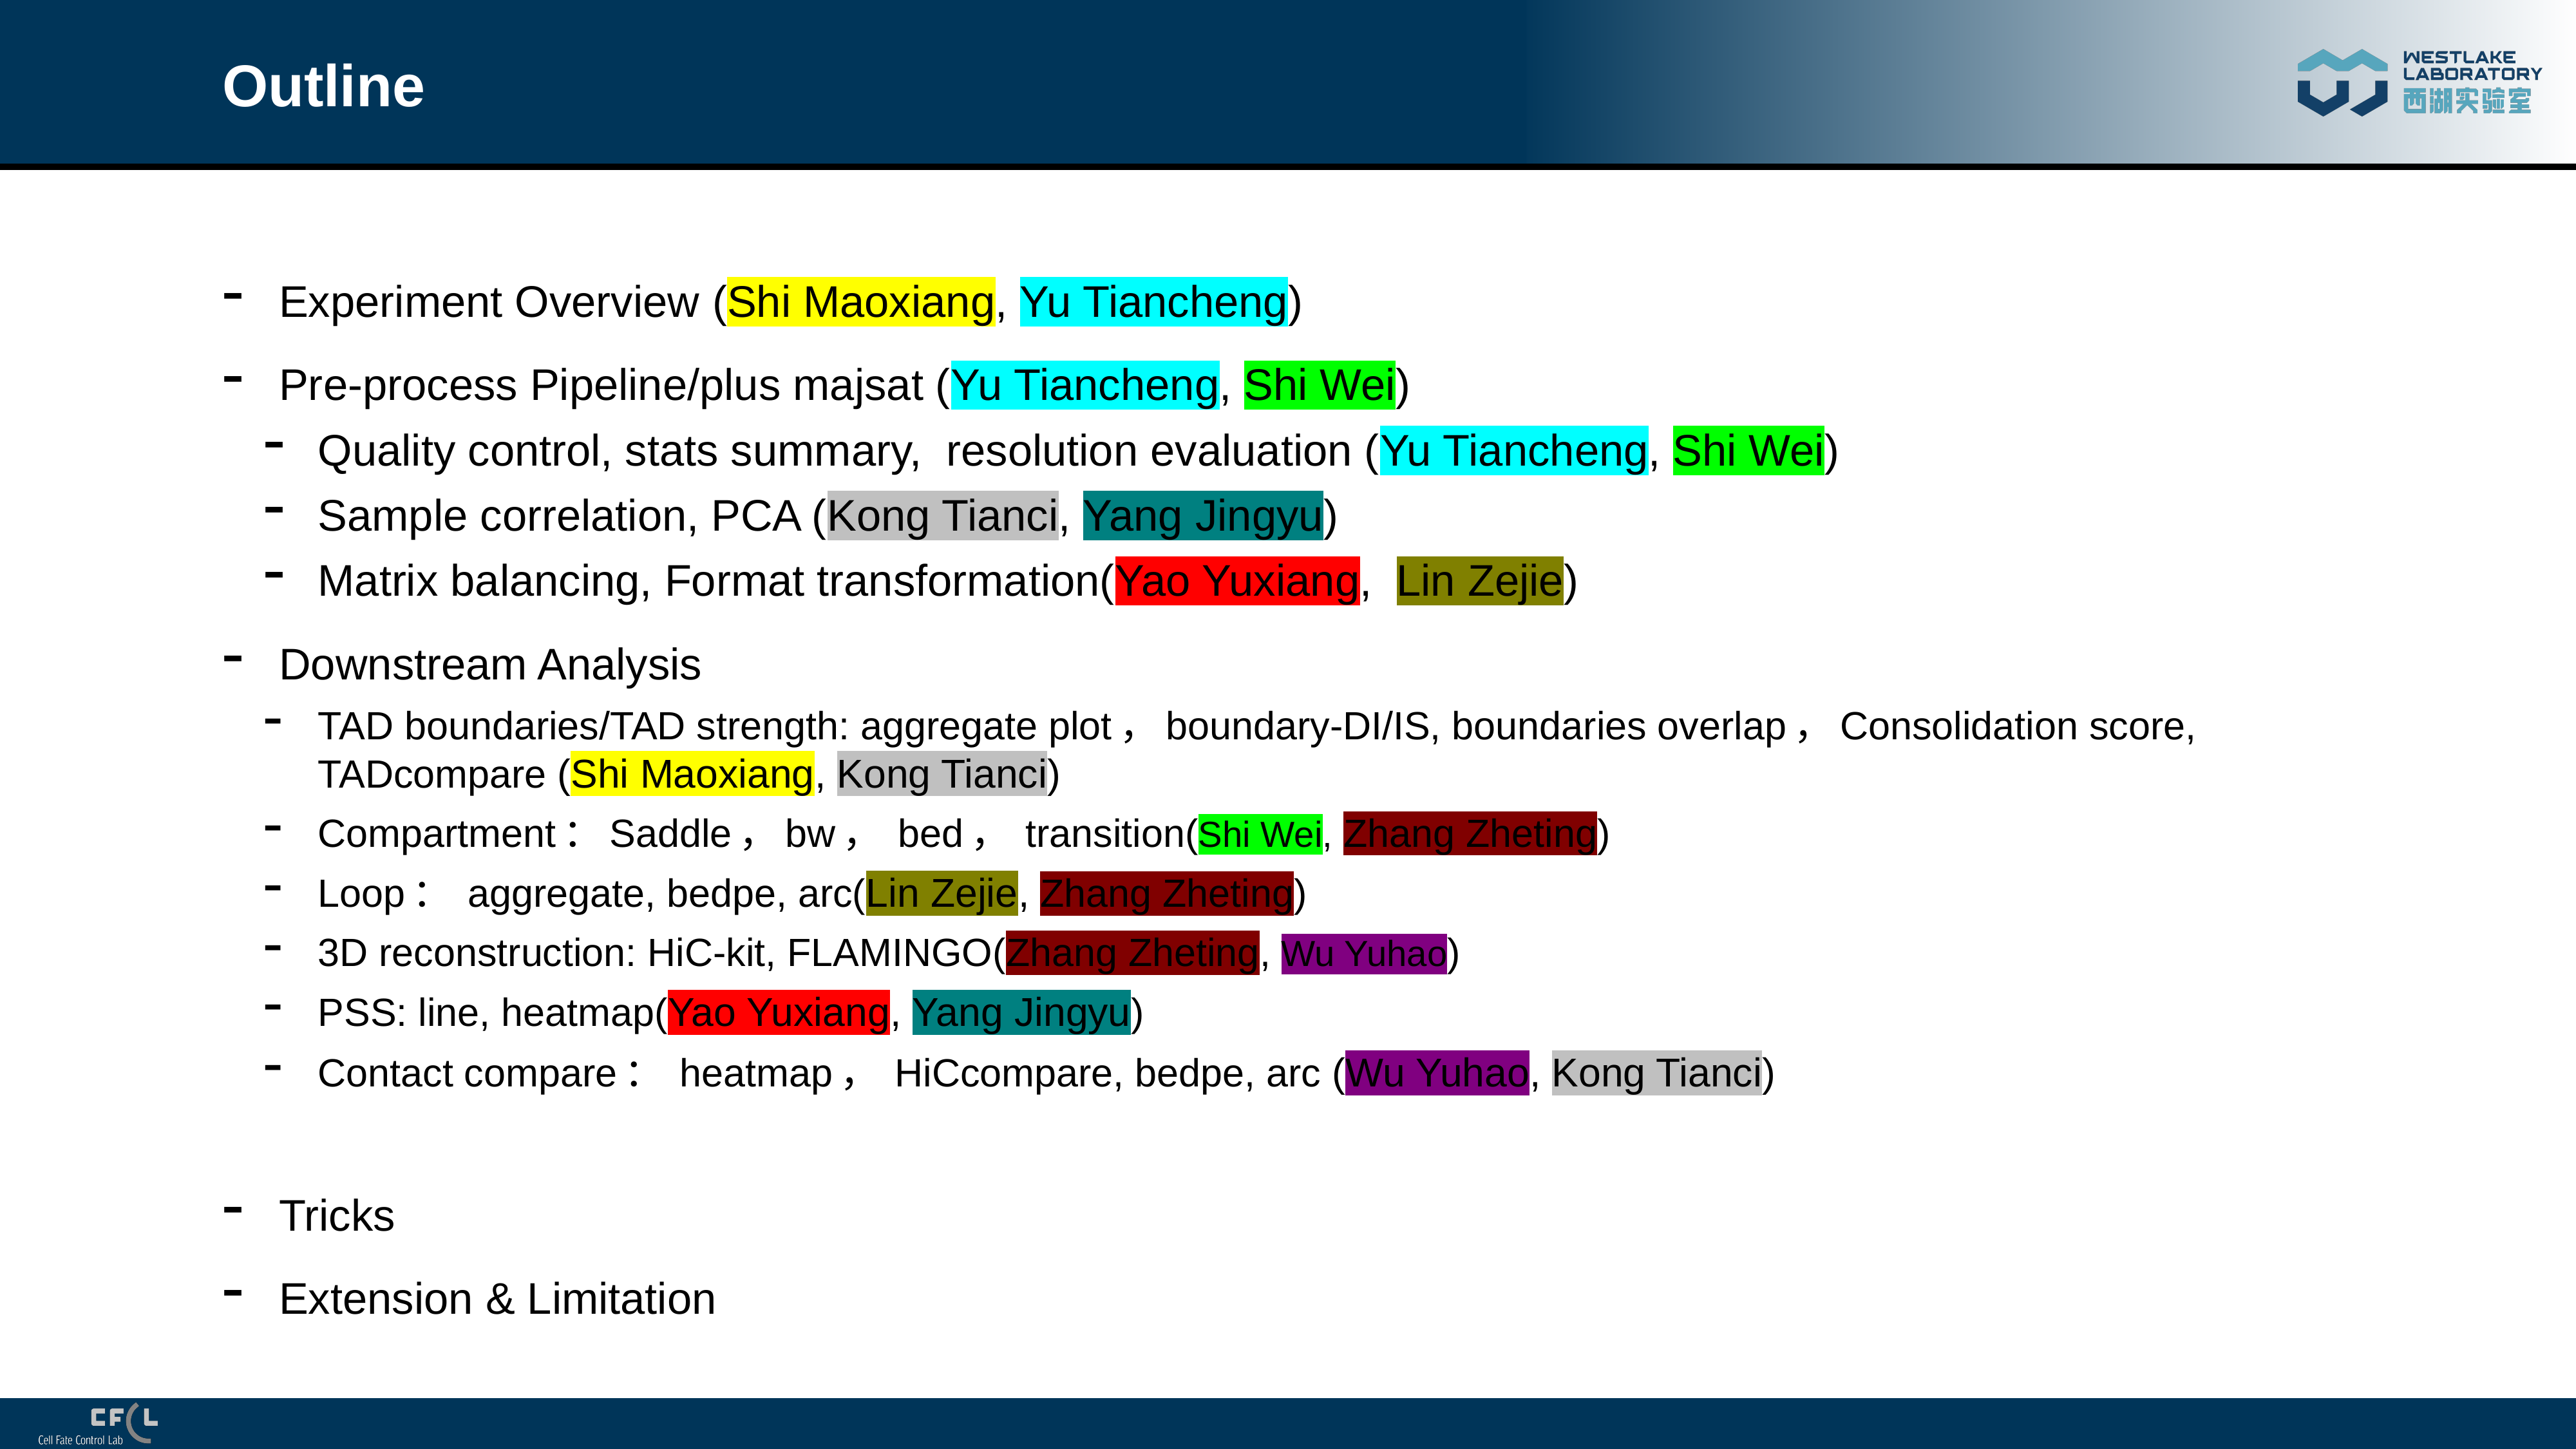

# Outline
Experiment Overview (Shi Maoxiang, Yu Tiancheng)
Pre-process Pipeline/plus majsat (Yu Tiancheng, Shi Wei)
Quality control, stats summary,  resolution evaluation (Yu Tiancheng, Shi Wei)
Sample correlation, PCA (Kong Tianci, Yang Jingyu)
Matrix balancing, Format transformation(Yao Yuxiang,  Lin Zejie)
Downstream Analysis
TAD boundaries/TAD strength: aggregate plot，boundary-DI/IS, boundaries overlap，Consolidation score, TADcompare (Shi Maoxiang, Kong Tianci)
Compartment：Saddle，bw， bed， transition(Shi Wei, Zhang Zheting)
Loop： aggregate, bedpe, arc(Lin Zejie, Zhang Zheting)
3D reconstruction: HiC-kit, FLAMINGO(Zhang Zheting, Wu Yuhao)
PSS: line, heatmap(Yao Yuxiang, Yang Jingyu)
Contact compare： heatmap， HiCcompare, bedpe, arc (Wu Yuhao, Kong Tianci)

Tricks
Extension & Limitation
2